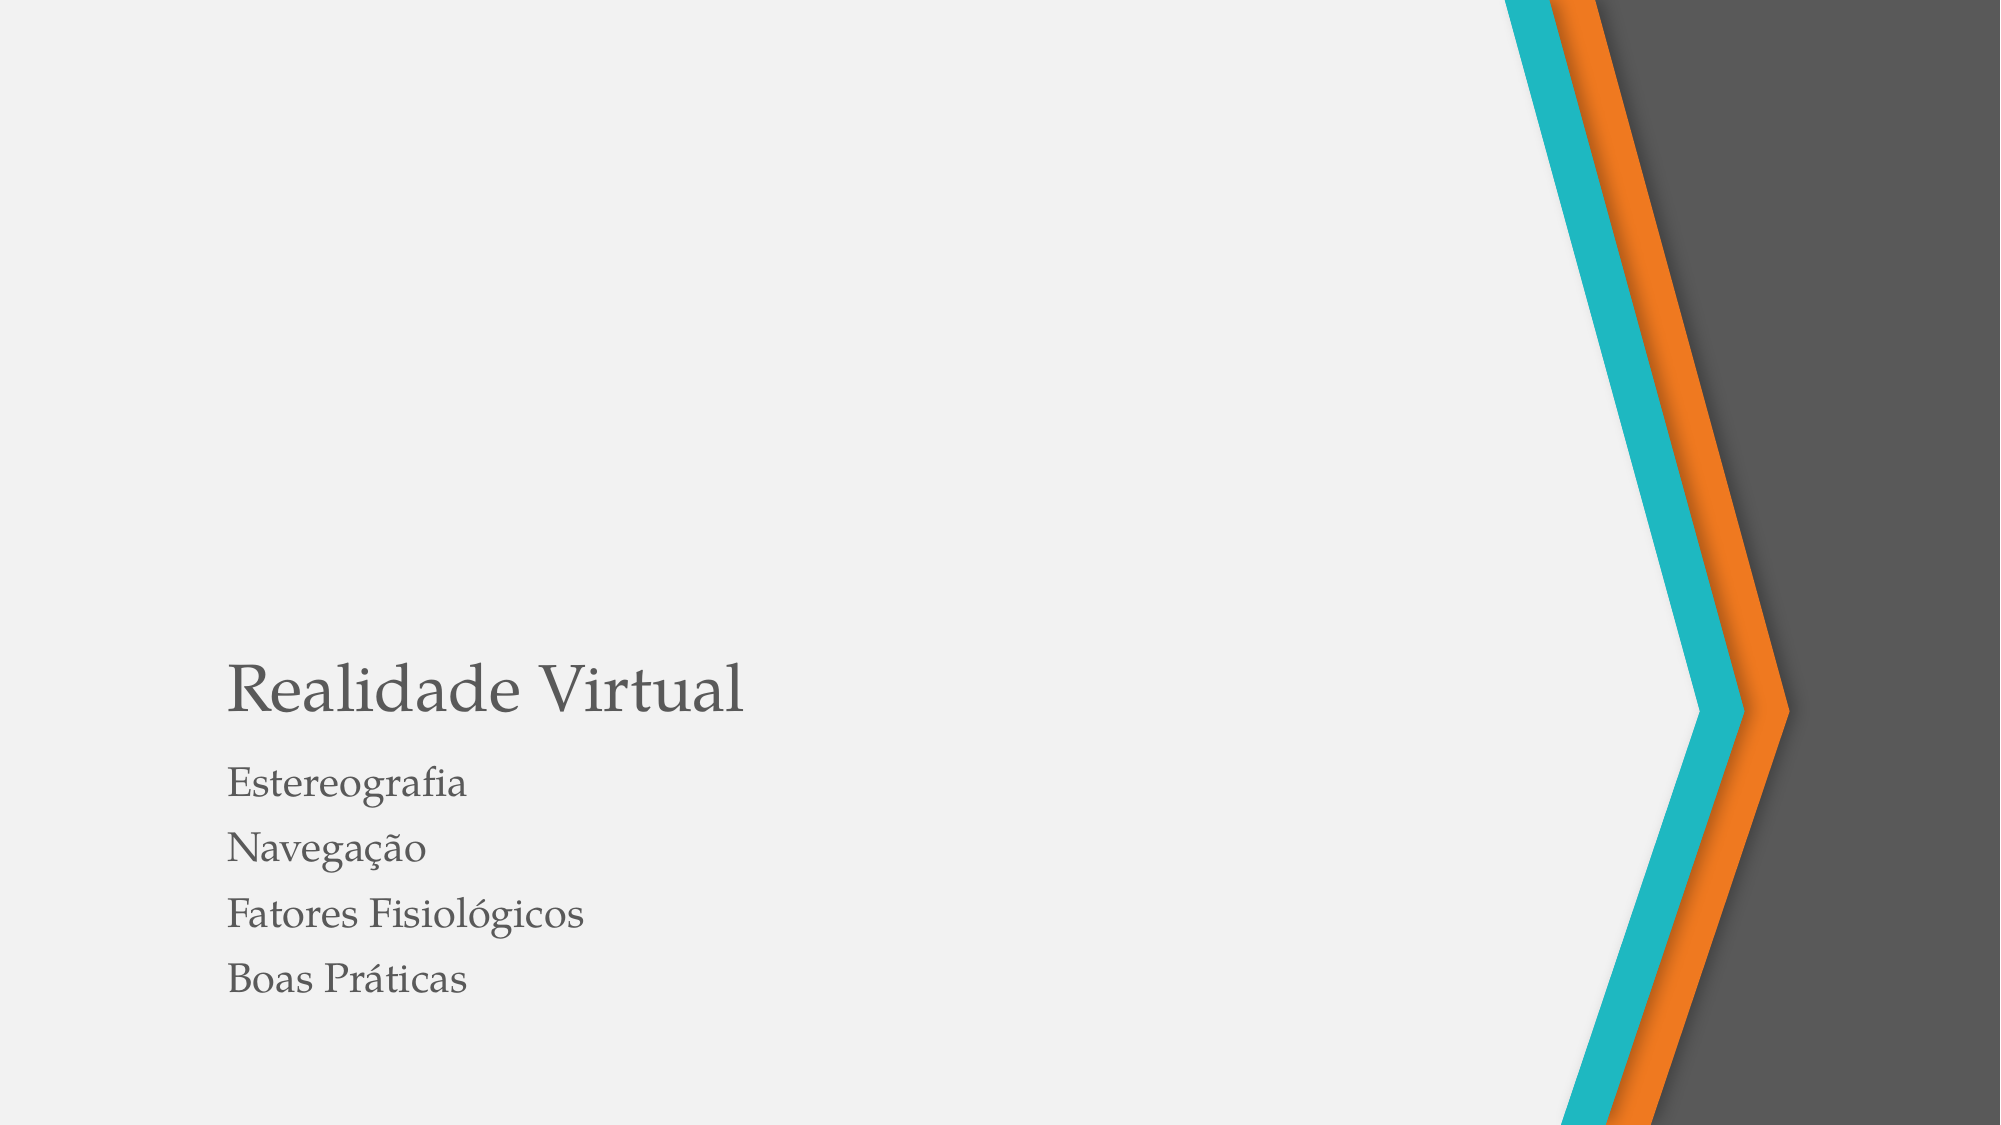

# Realidade Virtual
Estereografia
Navegação
Fatores Fisiológicos
Boas Práticas